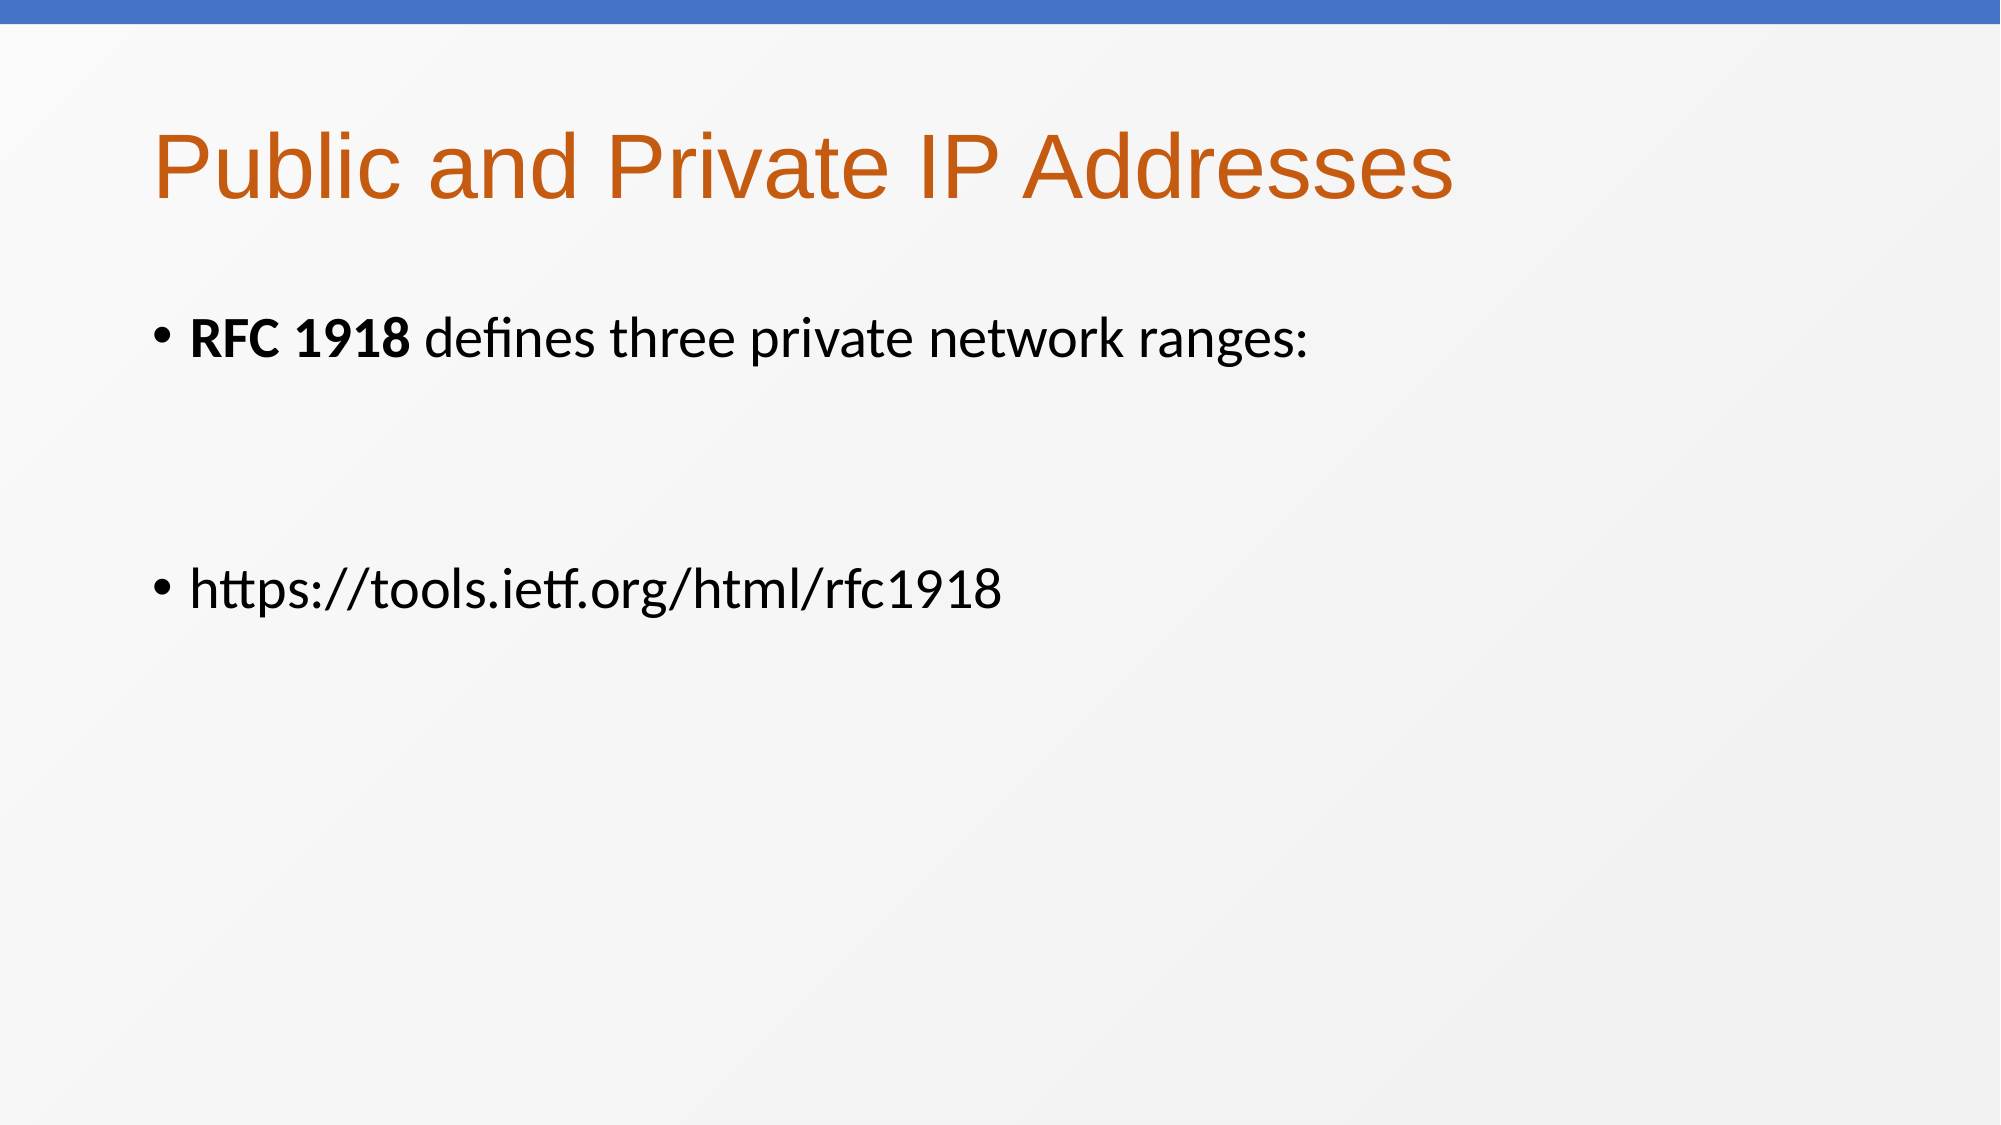

# Public and Private IP Addresses
RFC 1918 defines three private network ranges:

https://tools.ietf.org/html/rfc1918